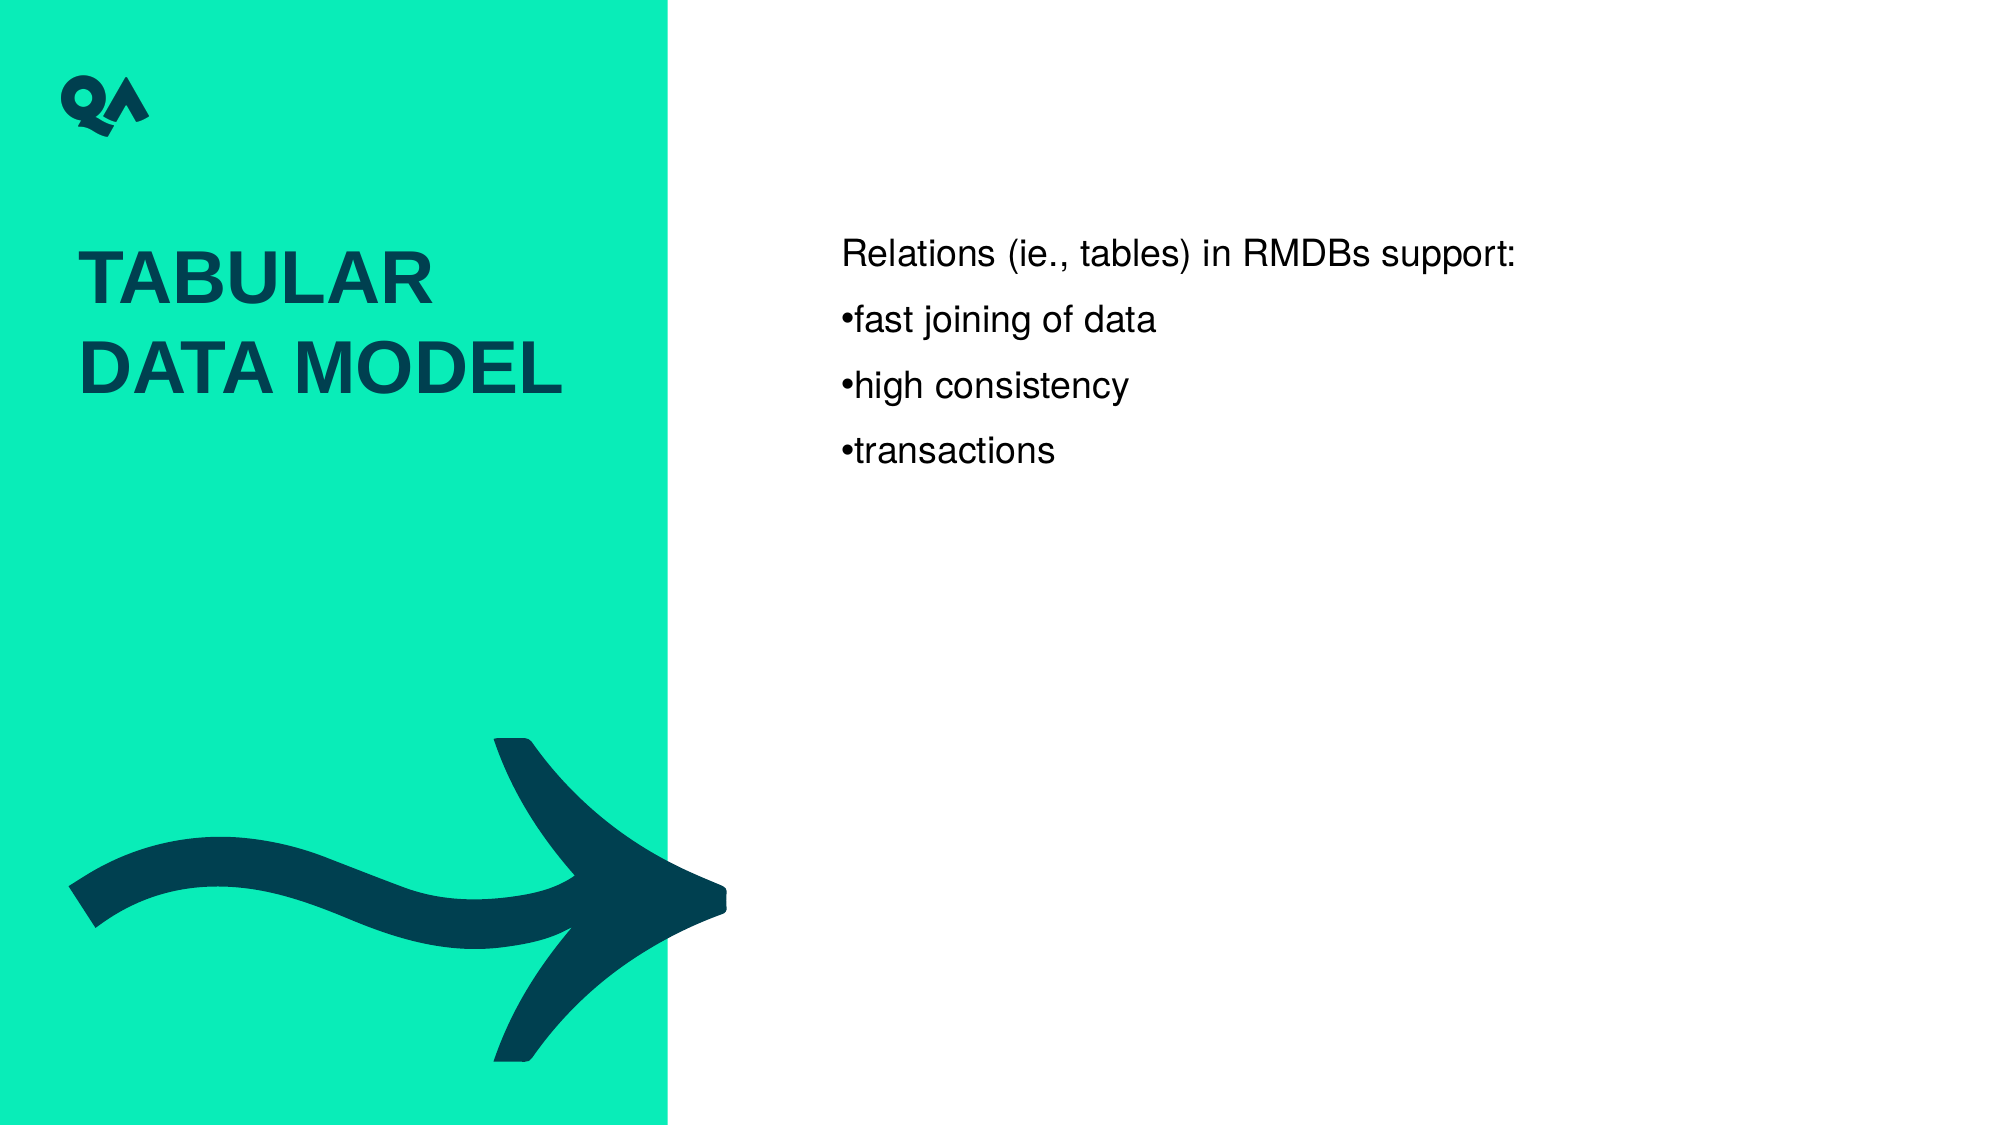

Tabular data model
Relations (ie., tables) in RMDBs support:
fast joining of data
high consistency
transactions